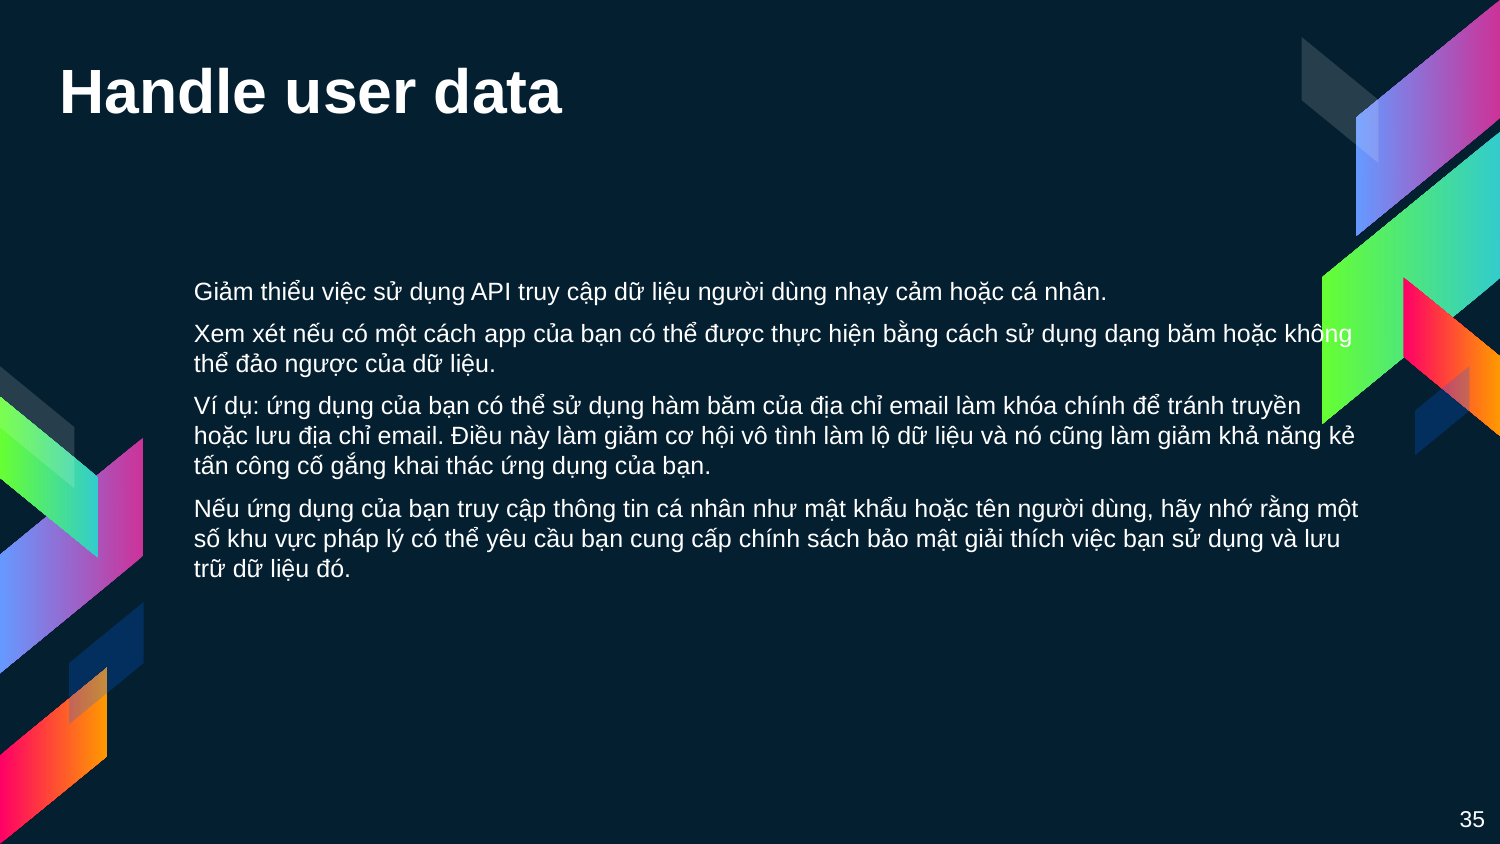

Handle user data
Giảm thiểu việc sử dụng API truy cập dữ liệu người dùng nhạy cảm hoặc cá nhân.
Xem xét nếu có một cách app của bạn có thể được thực hiện bằng cách sử dụng dạng băm hoặc không thể đảo ngược của dữ liệu.
Ví dụ: ứng dụng của bạn có thể sử dụng hàm băm của địa chỉ email làm khóa chính để tránh truyền hoặc lưu địa chỉ email. Điều này làm giảm cơ hội vô tình làm lộ dữ liệu và nó cũng làm giảm khả năng kẻ tấn công cố gắng khai thác ứng dụng của bạn.
Nếu ứng dụng của bạn truy cập thông tin cá nhân như mật khẩu hoặc tên người dùng, hãy nhớ rằng một số khu vực pháp lý có thể yêu cầu bạn cung cấp chính sách bảo mật giải thích việc bạn sử dụng và lưu trữ dữ liệu đó.
35